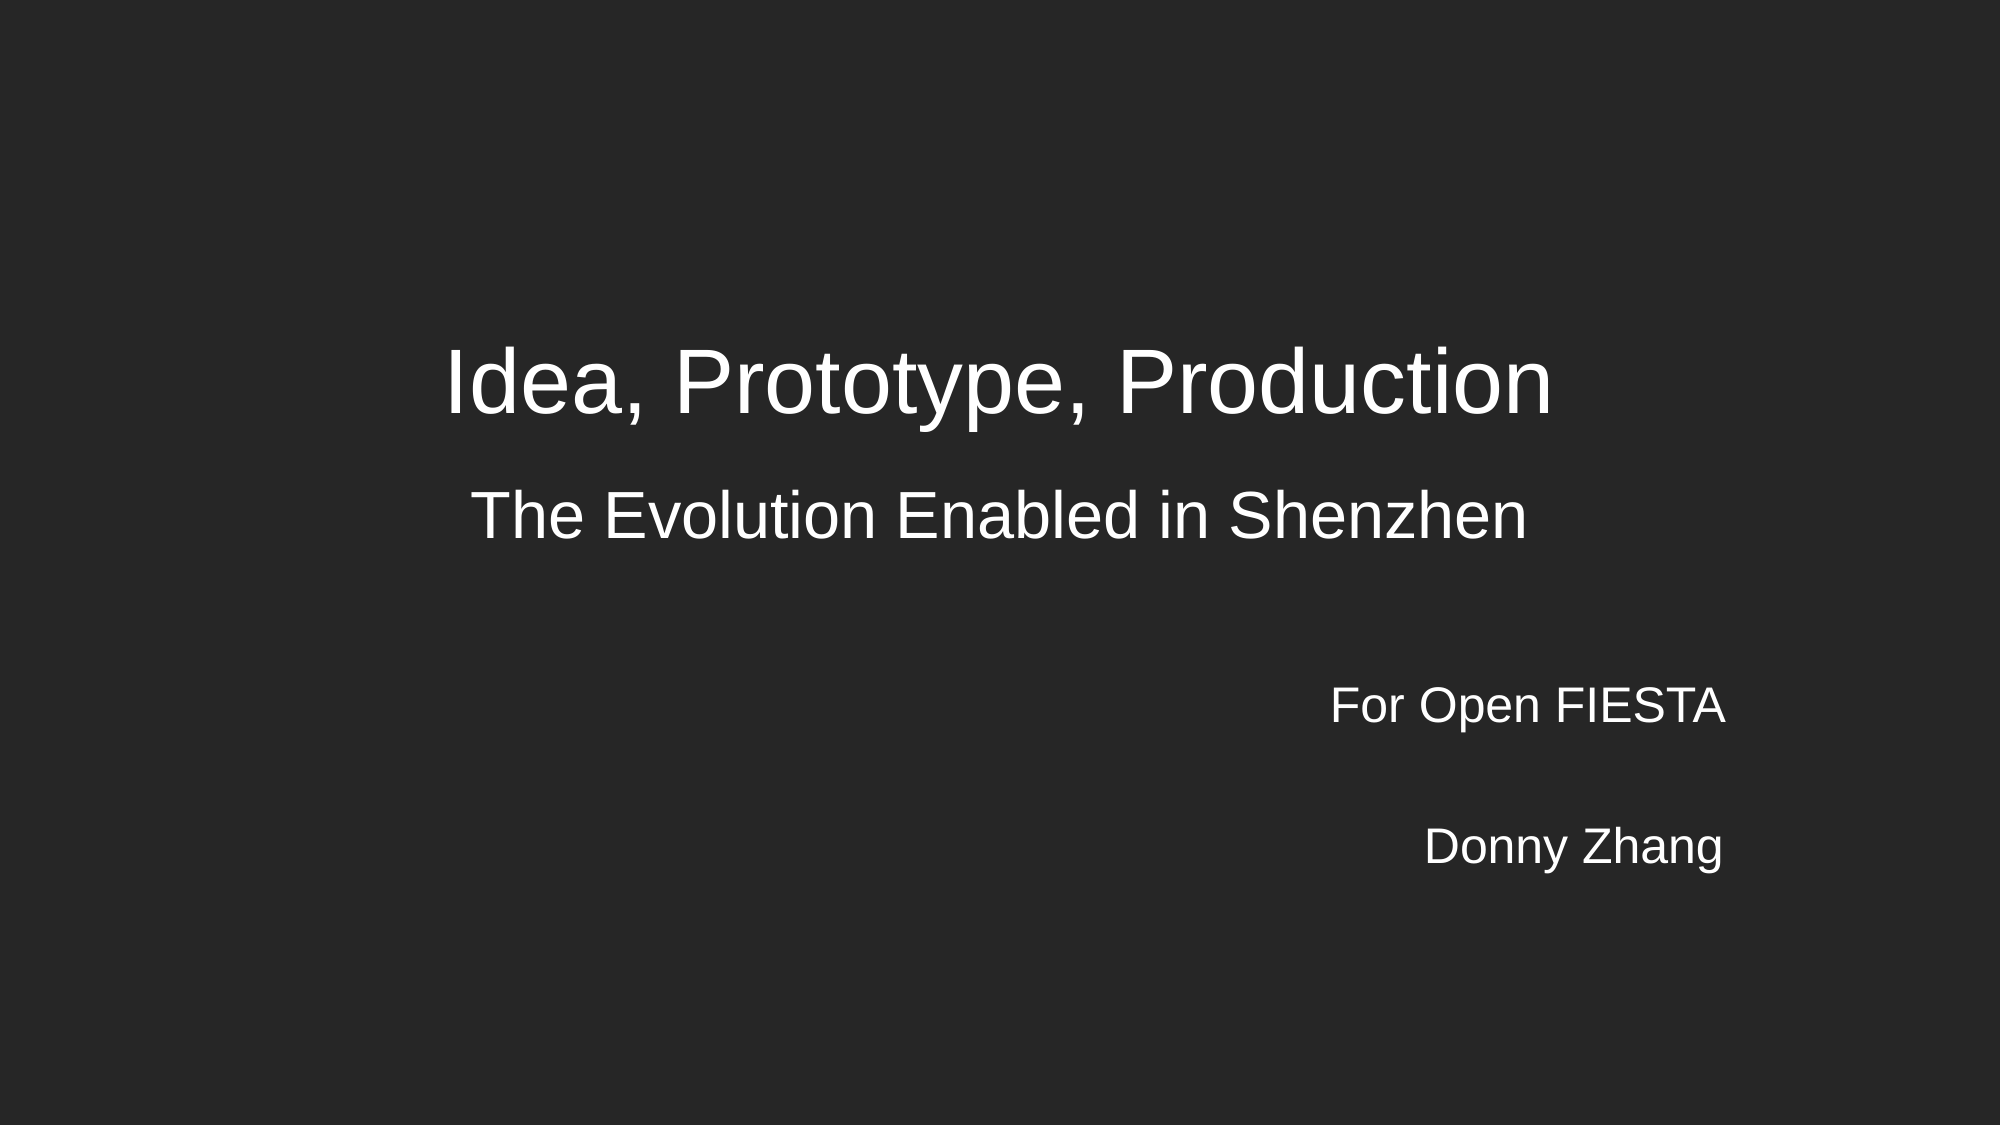

Idea, Prototype, Production
The Evolution Enabled in Shenzhen

For Open FIESTA
Donny Zhang